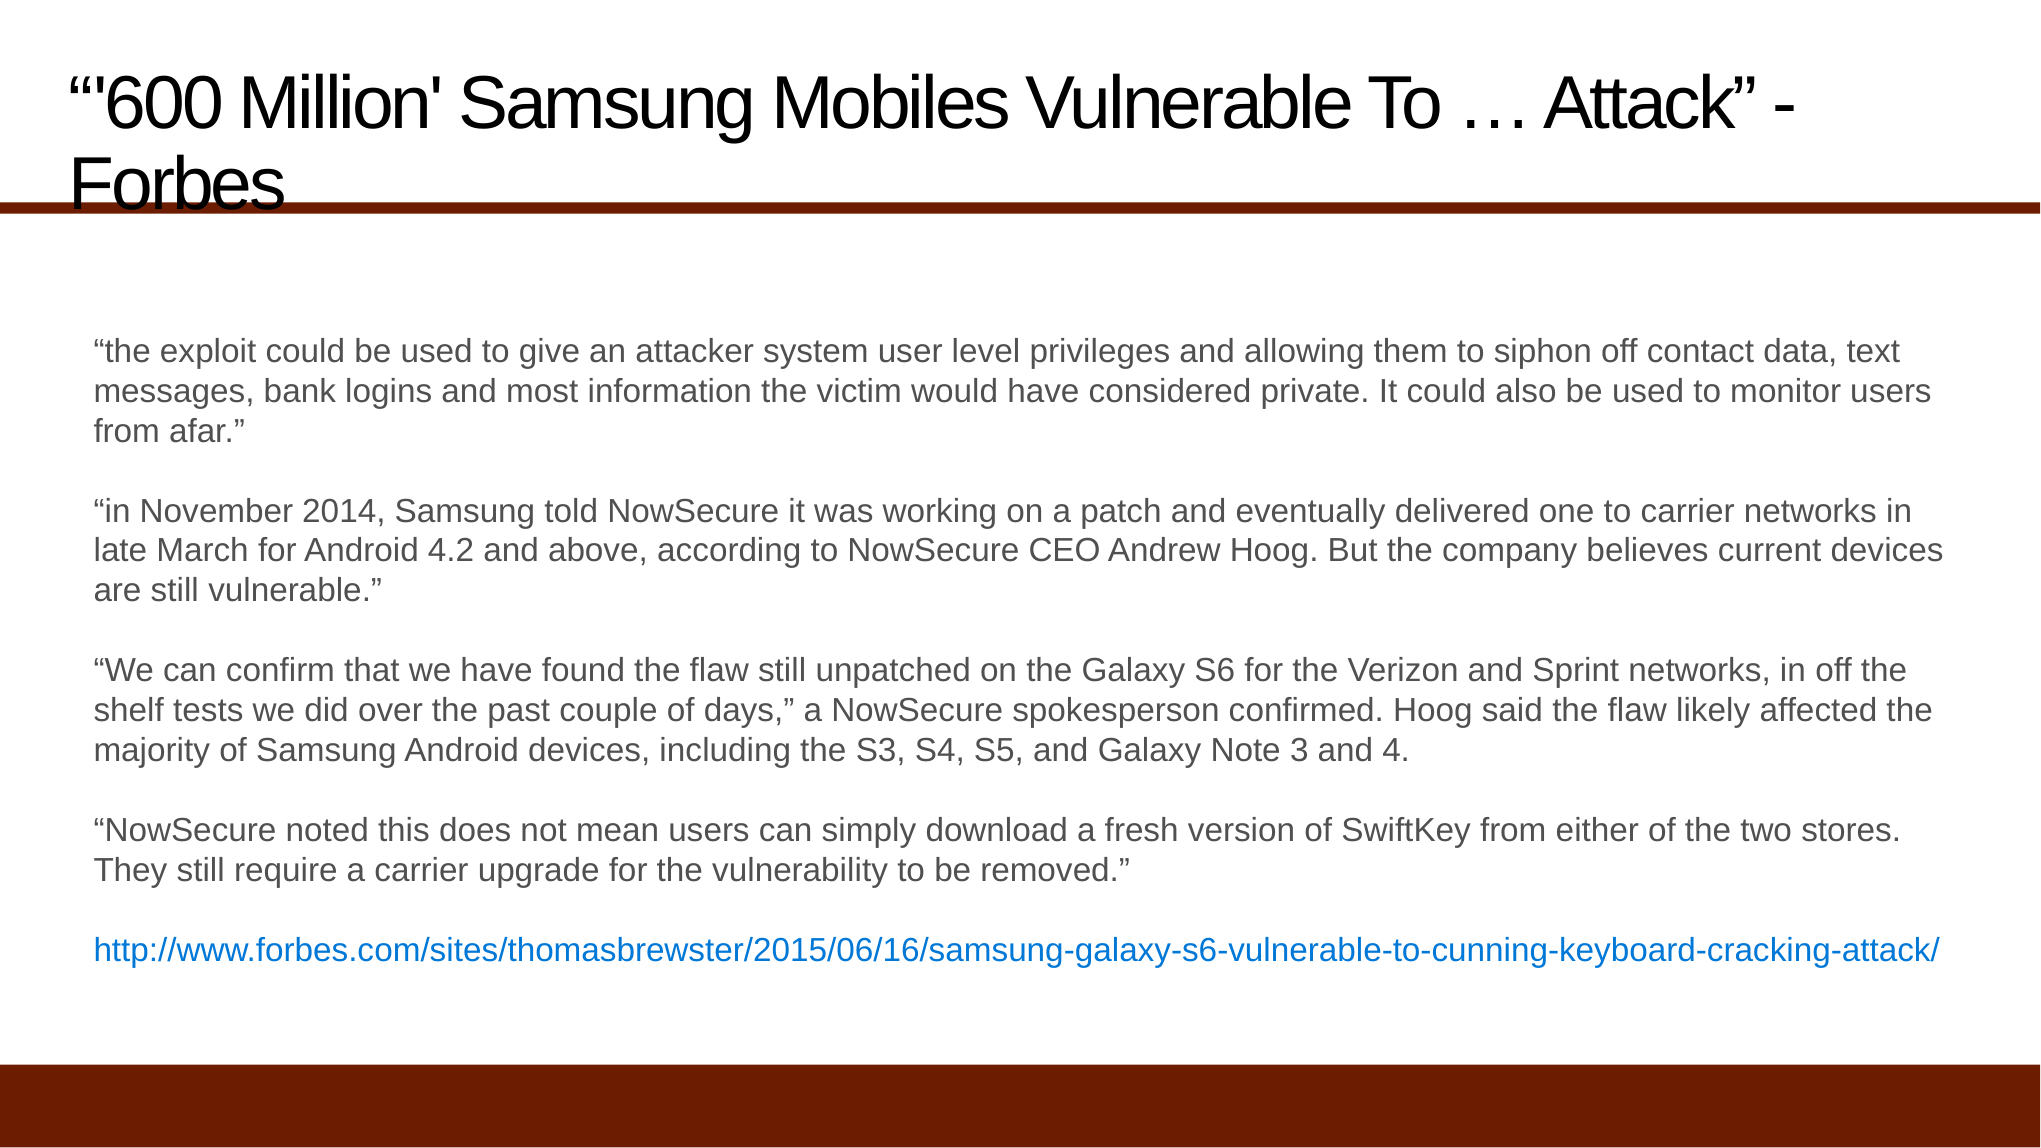

# “'600 Million' Samsung Mobiles Vulnerable To … Attack” - Forbes
“the exploit could be used to give an attacker system user level privileges and allowing them to siphon off contact data, text messages, bank logins and most information the victim would have considered private. It could also be used to monitor users from afar.”

“in November 2014, Samsung told NowSecure it was working on a patch and eventually delivered one to carrier networks in late March for Android 4.2 and above, according to NowSecure CEO Andrew Hoog. But the company believes current devices are still vulnerable.”

“We can confirm that we have found the flaw still unpatched on the Galaxy S6 for the Verizon and Sprint networks, in off the shelf tests we did over the past couple of days,” a NowSecure spokesperson confirmed. Hoog said the flaw likely affected the majority of Samsung Android devices, including the S3, S4, S5, and Galaxy Note 3 and 4.

“NowSecure noted this does not mean users can simply download a fresh version of SwiftKey from either of the two stores. They still require a carrier upgrade for the vulnerability to be removed.”

http://www.forbes.com/sites/thomasbrewster/2015/06/16/samsung-galaxy-s6-vulnerable-to-cunning-keyboard-cracking-attack/